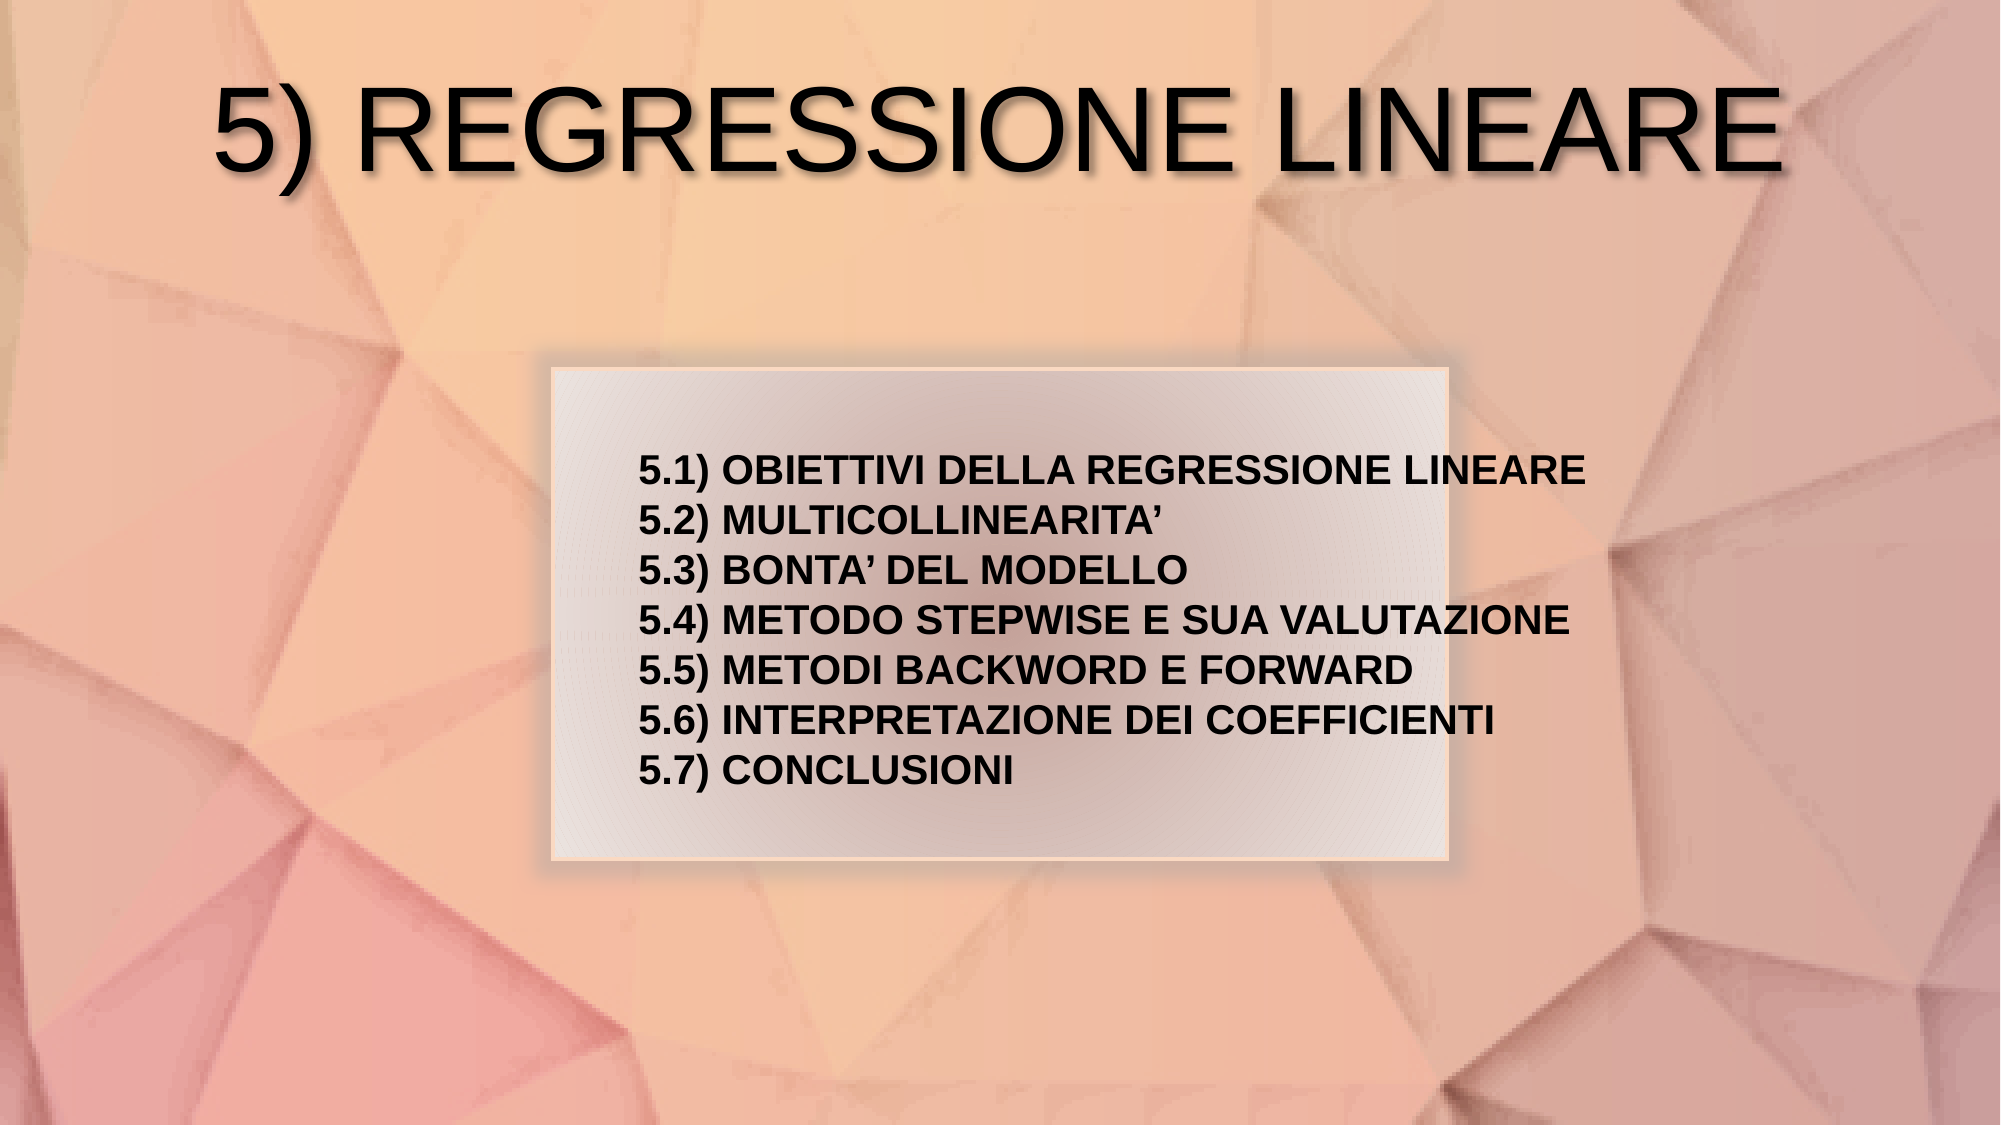

# 5) REGRESSIONE LINEARE

5.1) OBIETTIVI DELLA REGRESSIONE LINEARE
5.2) MULTICOLLINEARITA’
5.3) BONTA’ DEL MODELLO
5.4) METODO STEPWISE E SUA VALUTAZIONE
5.5) METODI BACKWORD E FORWARD
5.6) INTERPRETAZIONE DEI COEFFICIENTI
5.7) CONCLUSIONI